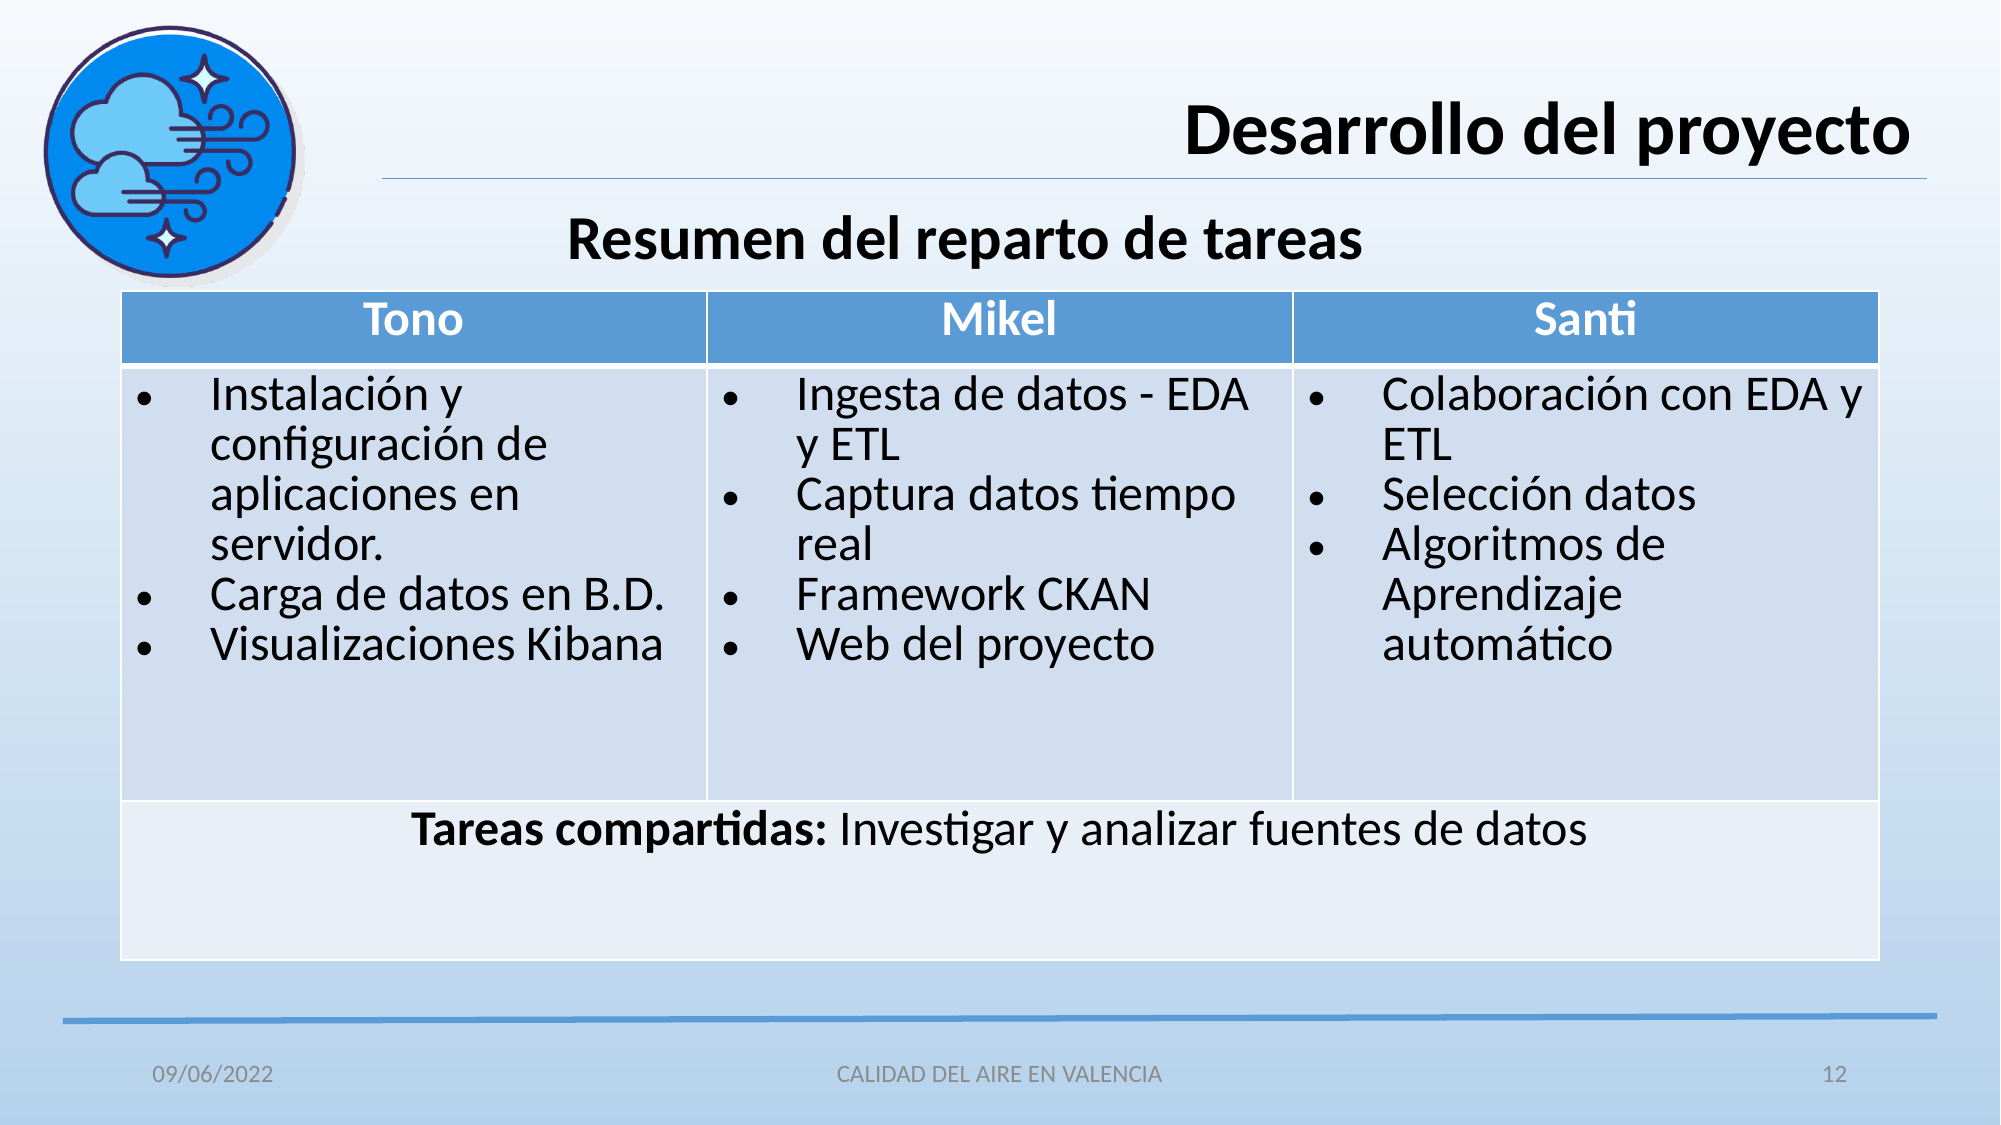

Desarrollo del proyecto
Resumen del reparto de tareas
| Tono | Mikel | Santi |
| --- | --- | --- |
| Instalación y configuración de aplicaciones en servidor. Carga de datos en B.D. Visualizaciones Kibana | Ingesta de datos - EDA y ETL Captura datos tiempo real Framework CKAN Web del proyecto | Colaboración con EDA y ETL Selección datos Algoritmos de Aprendizaje automático |
| Tareas compartidas: Investigar y analizar fuentes de datos |  |  |
09/06/2022
CALIDAD DEL AIRE EN VALENCIA
12